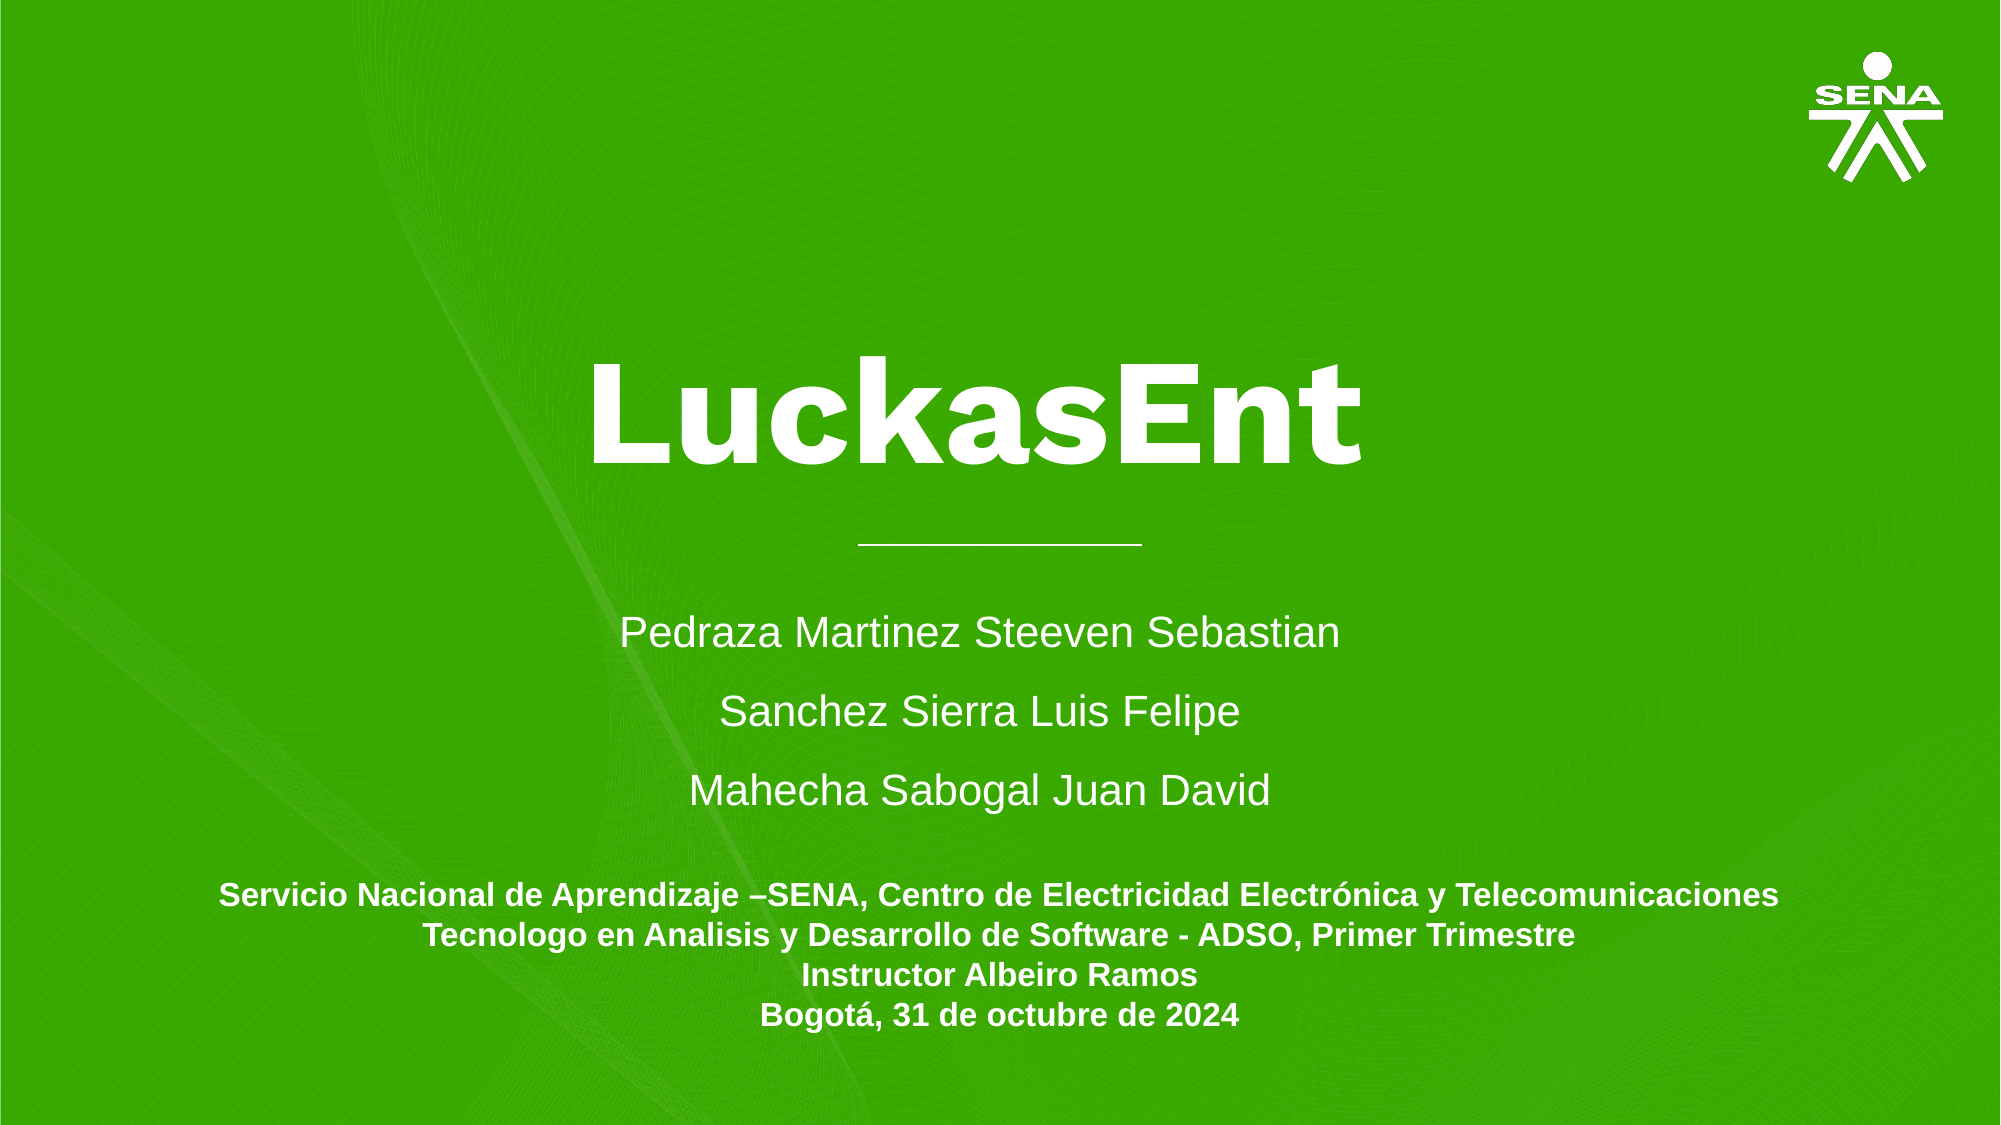

LuckasEnt
Pedraza Martinez Steeven Sebastian
Sanchez Sierra Luis Felipe
Mahecha Sabogal Juan David
Servicio Nacional de Aprendizaje –SENA, Centro de Electricidad Electrónica y Telecomunicaciones
Tecnologo en Analisis y Desarrollo de Software - ADSO, Primer Trimestre
Instructor Albeiro Ramos
Bogotá, 31 de octubre de 2024